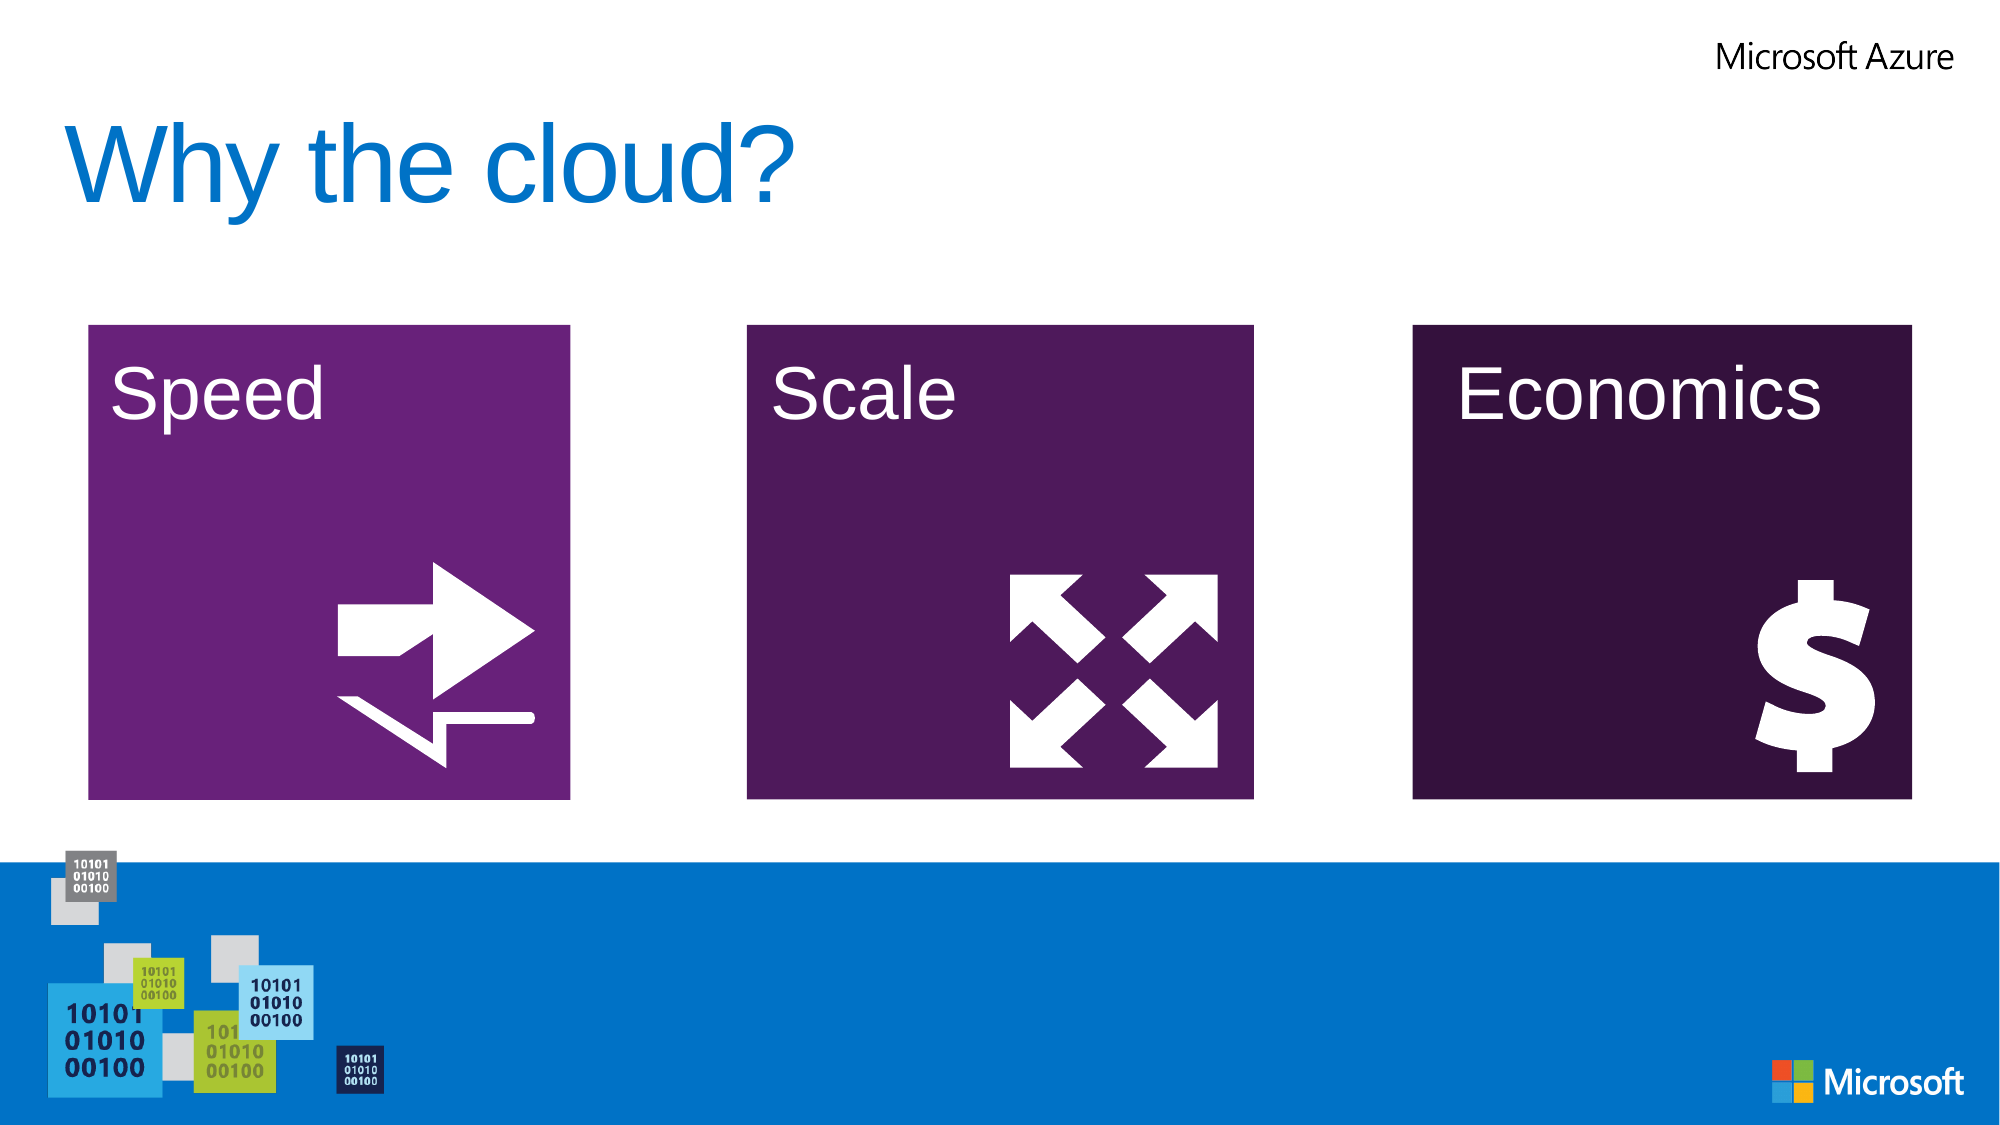

# Why the cloud?

Scale

Economics

Speed